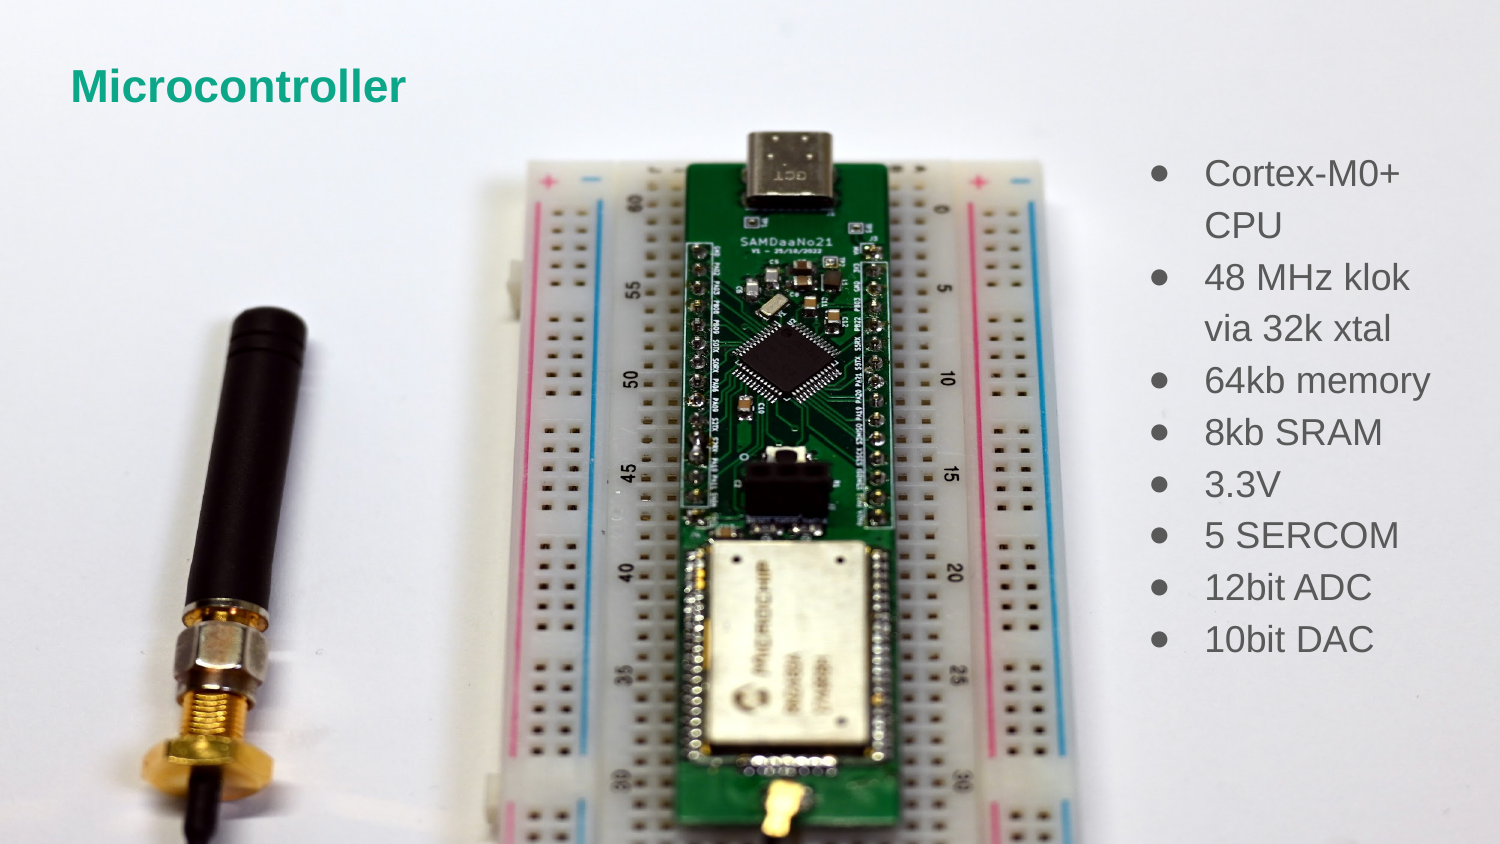

# Microcontroller
Cortex-M0+
CPU
48 MHz klok
via 32k xtal
64kb memory
8kb SRAM
3.3V
5 SERCOM
12bit ADC
10bit DAC